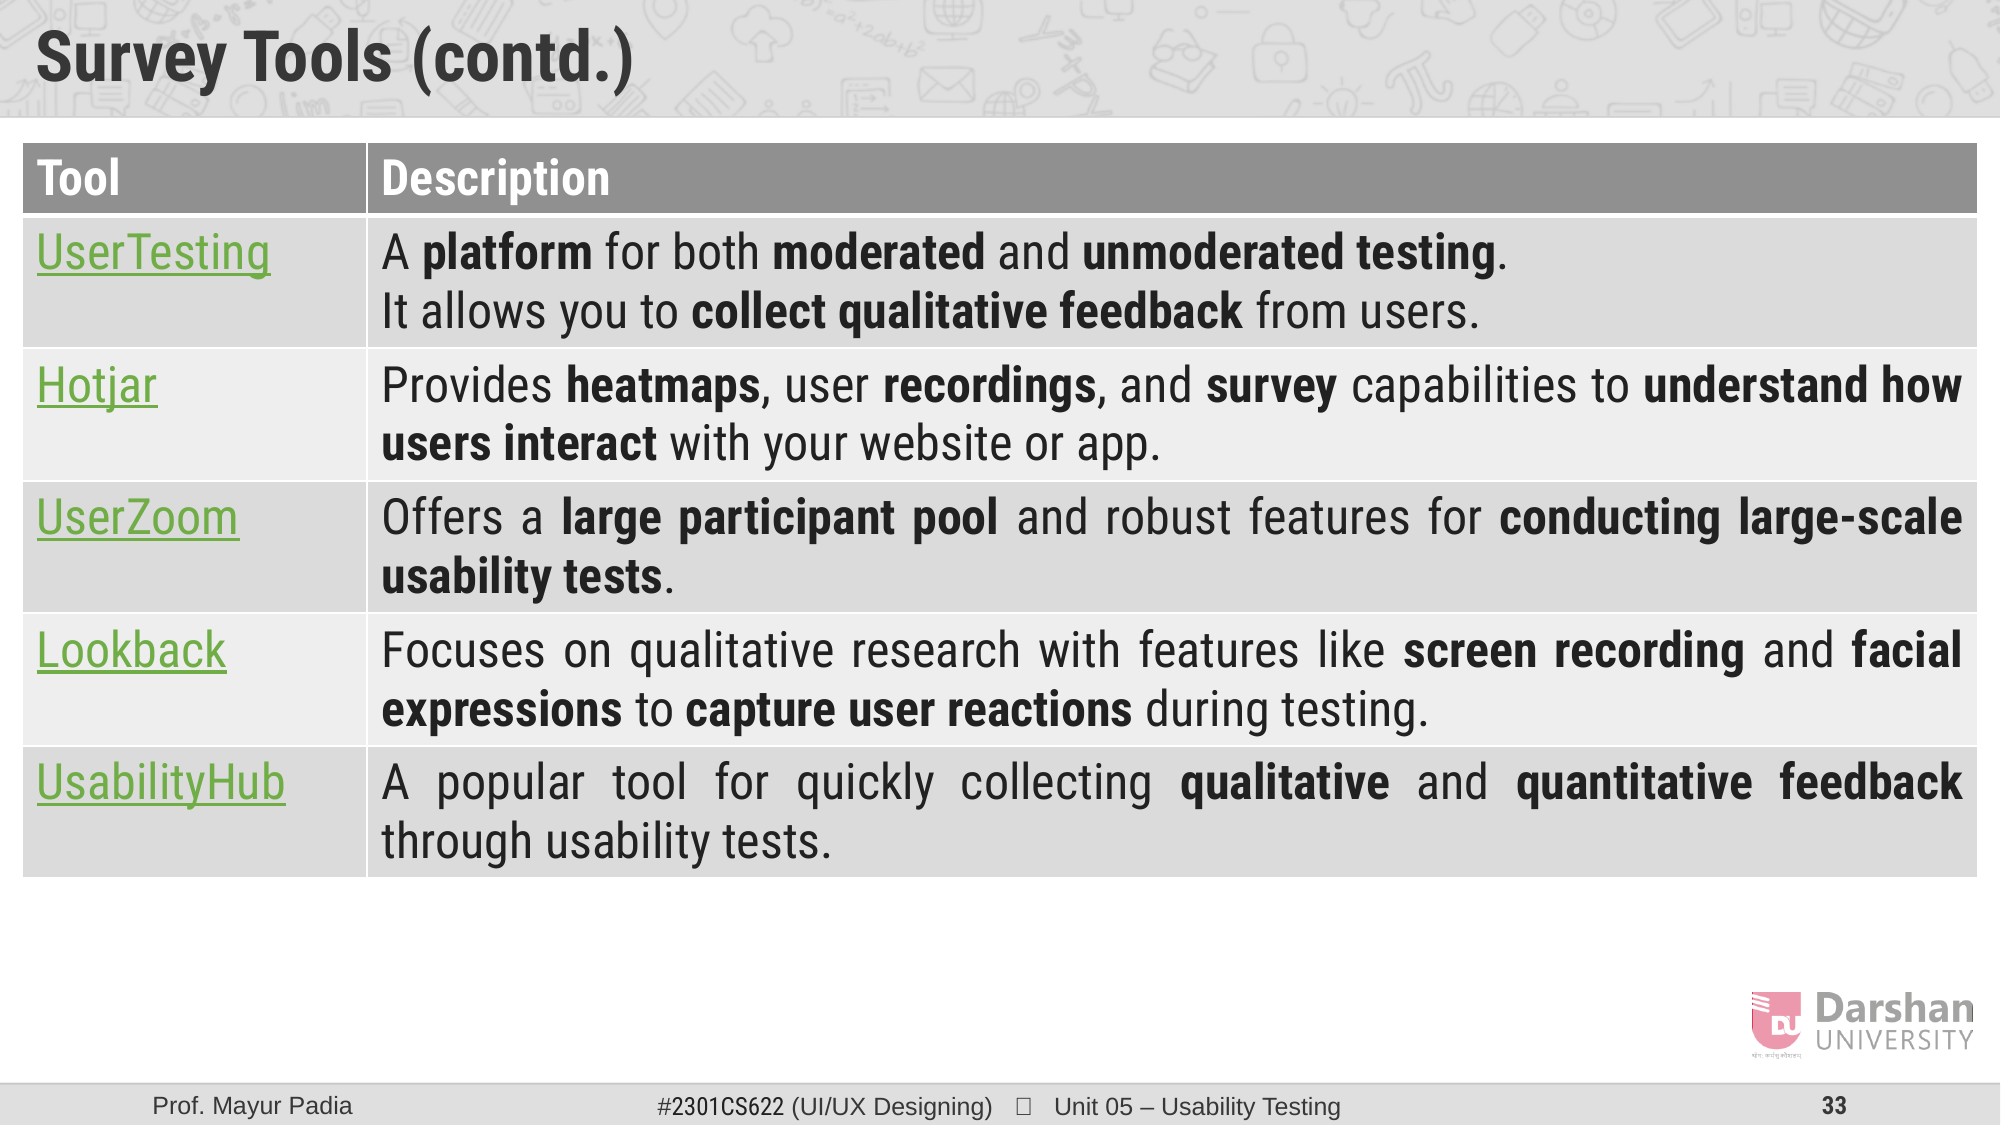

# Survey Tools (contd.)
| Tool | Description |
| --- | --- |
| UserTesting | A platform for both moderated and unmoderated testing. It allows you to collect qualitative feedback from users. |
| Hotjar | Provides heatmaps, user recordings, and survey capabilities to understand how users interact with your website or app. |
| UserZoom | Offers a large participant pool and robust features for conducting large-scale usability tests. |
| Lookback | Focuses on qualitative research with features like screen recording and facial expressions to capture user reactions during testing. |
| UsabilityHub | A popular tool for quickly collecting qualitative and quantitative feedback through usability tests. |